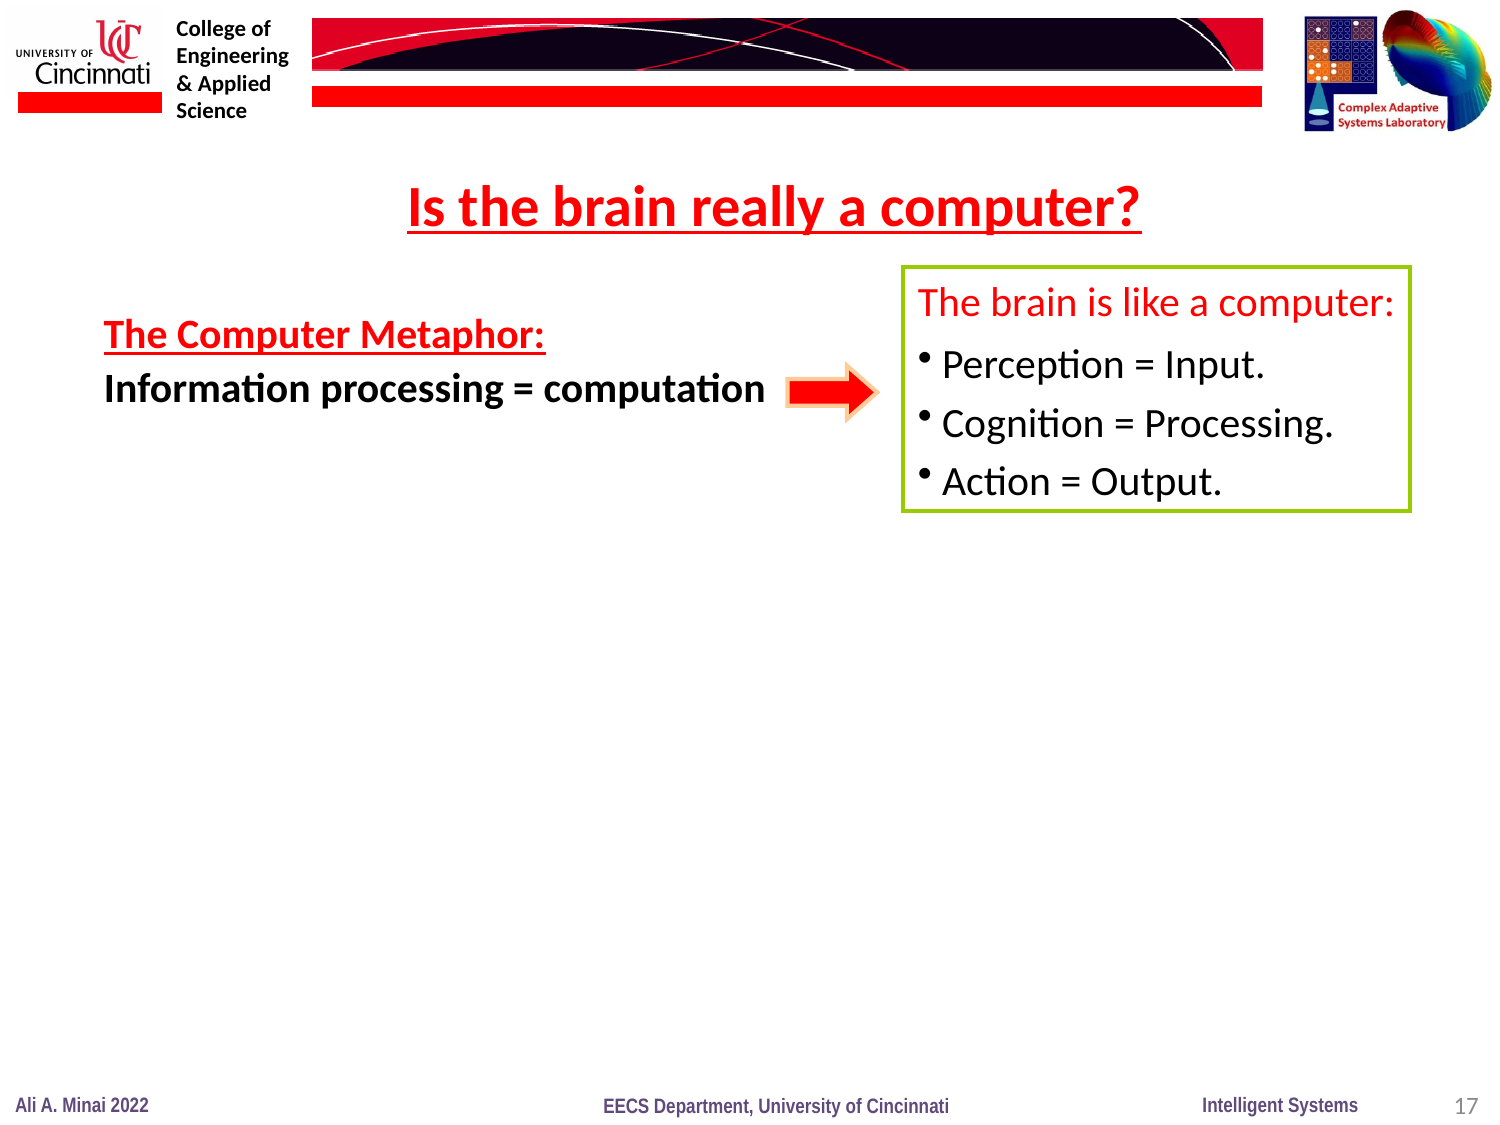

Is the brain really a computer?
The brain is like a computer:
 Perception = Input.
 Cognition = Processing.
 Action = Output.
The Computer Metaphor:
Information processing = computation